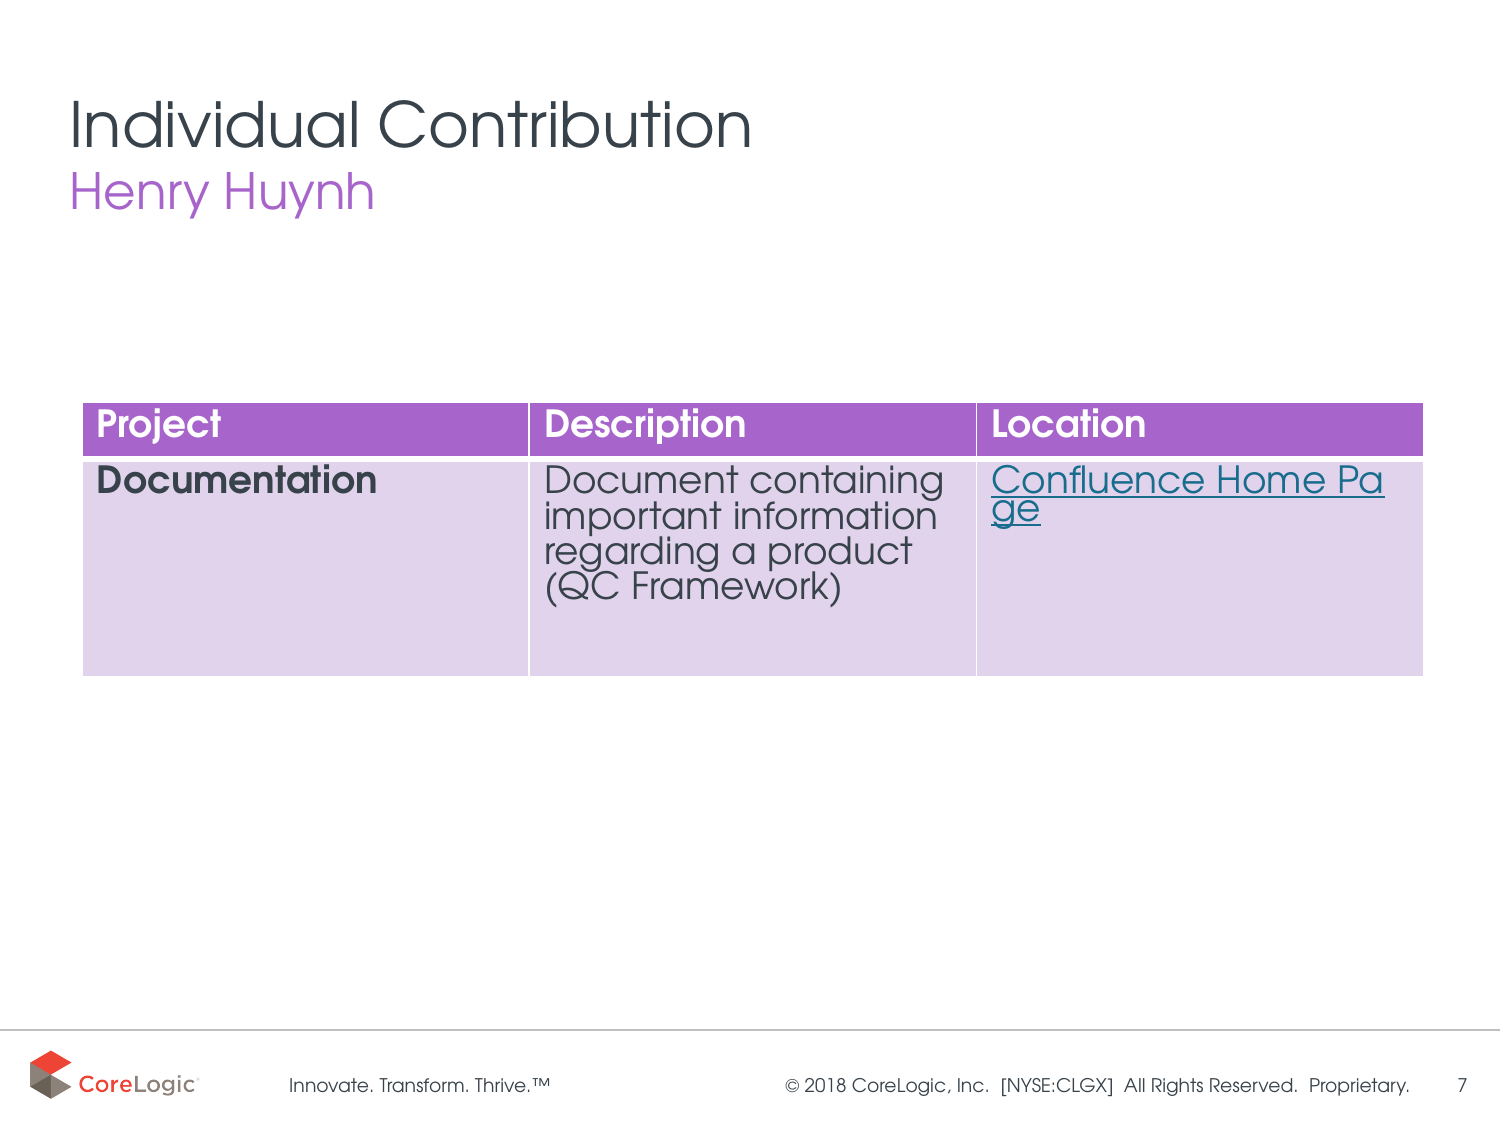

# Individual Contribution​
Henry Huynh
| Project | Description | Location |
| --- | --- | --- |
| Documentation | Document containing important information regarding a product (QC Framework) | Confluence Home Page |
7